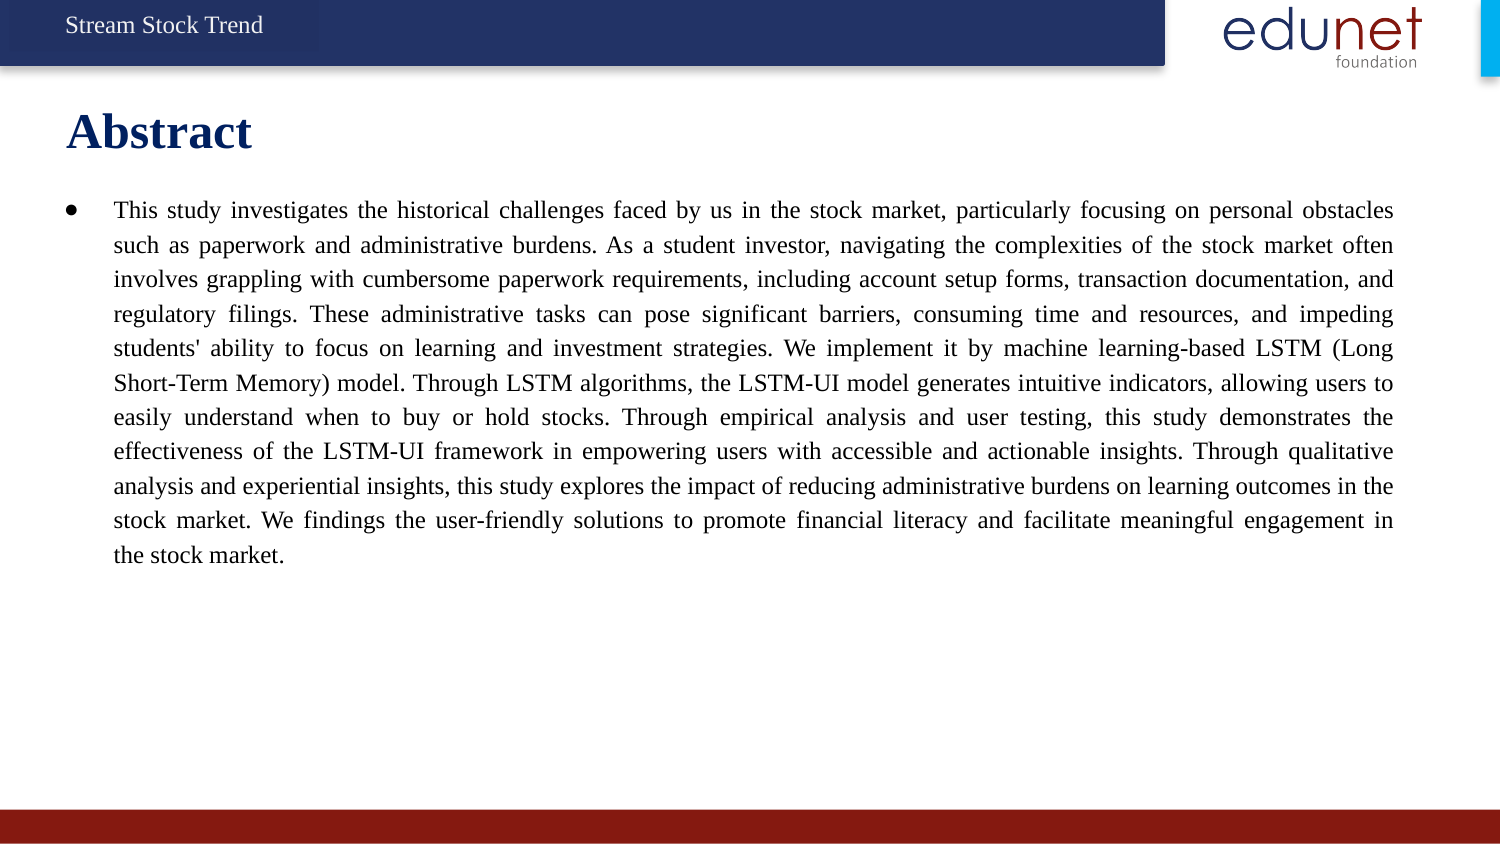

Stock Trend Predication
Stream Stock Trend
# Abstract
This study investigates the historical challenges faced by us in the stock market, particularly focusing on personal obstacles such as paperwork and administrative burdens. As a student investor, navigating the complexities of the stock market often involves grappling with cumbersome paperwork requirements, including account setup forms, transaction documentation, and regulatory filings. These administrative tasks can pose significant barriers, consuming time and resources, and impeding students' ability to focus on learning and investment strategies. We implement it by machine learning-based LSTM (Long Short-Term Memory) model. Through LSTM algorithms, the LSTM-UI model generates intuitive indicators, allowing users to easily understand when to buy or hold stocks. Through empirical analysis and user testing, this study demonstrates the effectiveness of the LSTM-UI framework in empowering users with accessible and actionable insights. Through qualitative analysis and experiential insights, this study explores the impact of reducing administrative burdens on learning outcomes in the stock market. We findings the user-friendly solutions to promote financial literacy and facilitate meaningful engagement in the stock market.